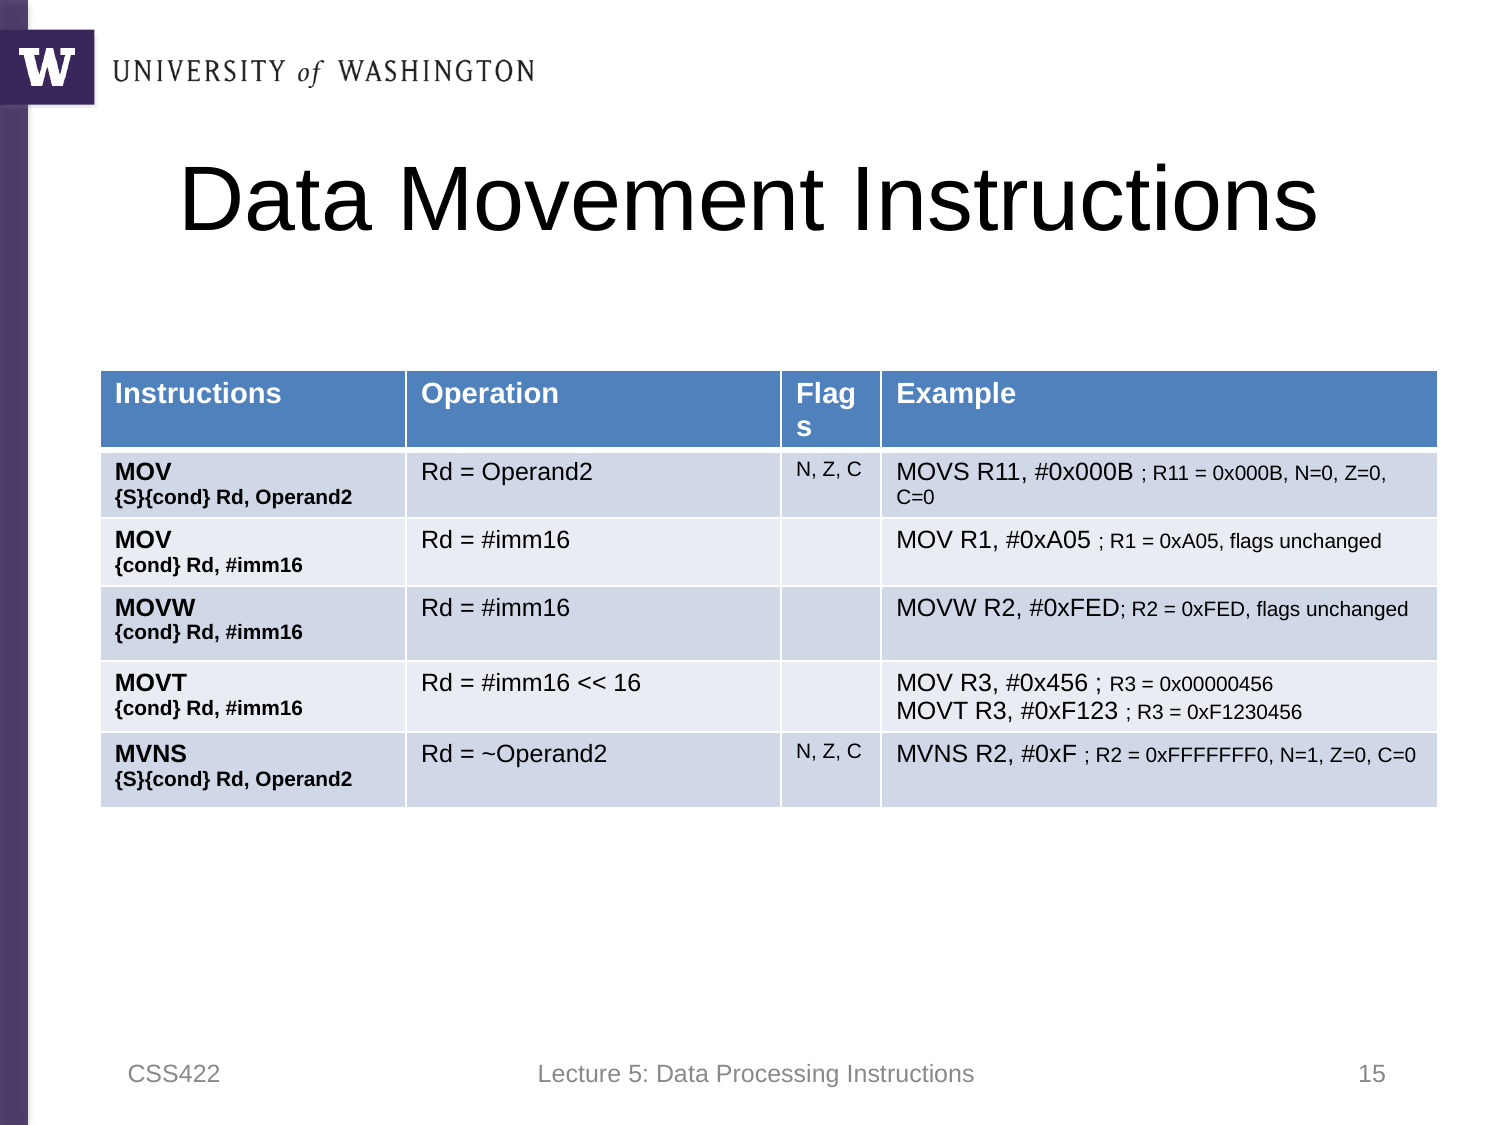

# Data Movement Instructions
| Instructions | Operation | Flags | Example |
| --- | --- | --- | --- |
| MOV {S}{cond} Rd, Operand2 | Rd = Operand2 | N, Z, C | MOVS R11, #0x000B ; R11 = 0x000B, N=0, Z=0, C=0 |
| MOV {cond} Rd, #imm16 | Rd = #imm16 |  | MOV R1, #0xA05 ; R1 = 0xA05, flags unchanged |
| MOVW {cond} Rd, #imm16 | Rd = #imm16 |  | MOVW R2, #0xFED; R2 = 0xFED, flags unchanged |
| MOVT {cond} Rd, #imm16 | Rd = #imm16 << 16 |  | MOV R3, #0x456 ; R3 = 0x00000456 MOVT R3, #0xF123 ; R3 = 0xF1230456 |
| MVNS {S}{cond} Rd, Operand2 | Rd = ~Operand2 | N, Z, C | MVNS R2, #0xF ; R2 = 0xFFFFFFF0, N=1, Z=0, C=0 |
CSS422
Lecture 5: Data Processing Instructions
15